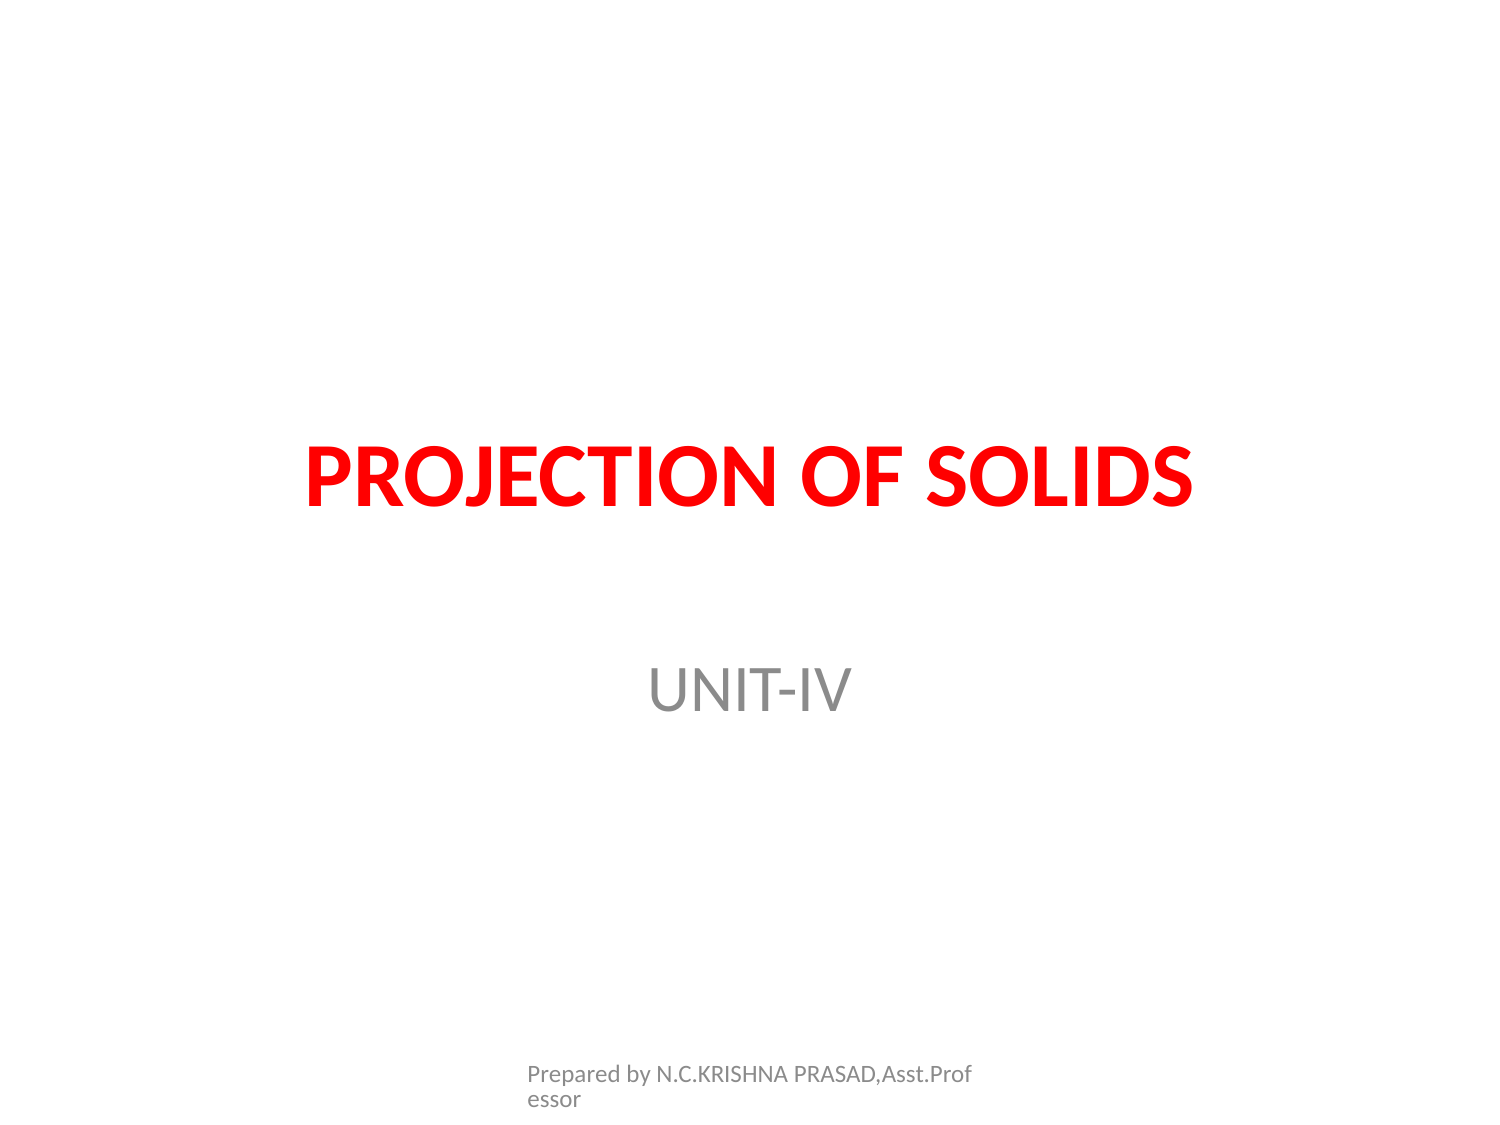

# PROJECTION OF SOLIDS
UNIT-IV
Prepared by N.C.KRISHNA PRASAD,Asst.Professor